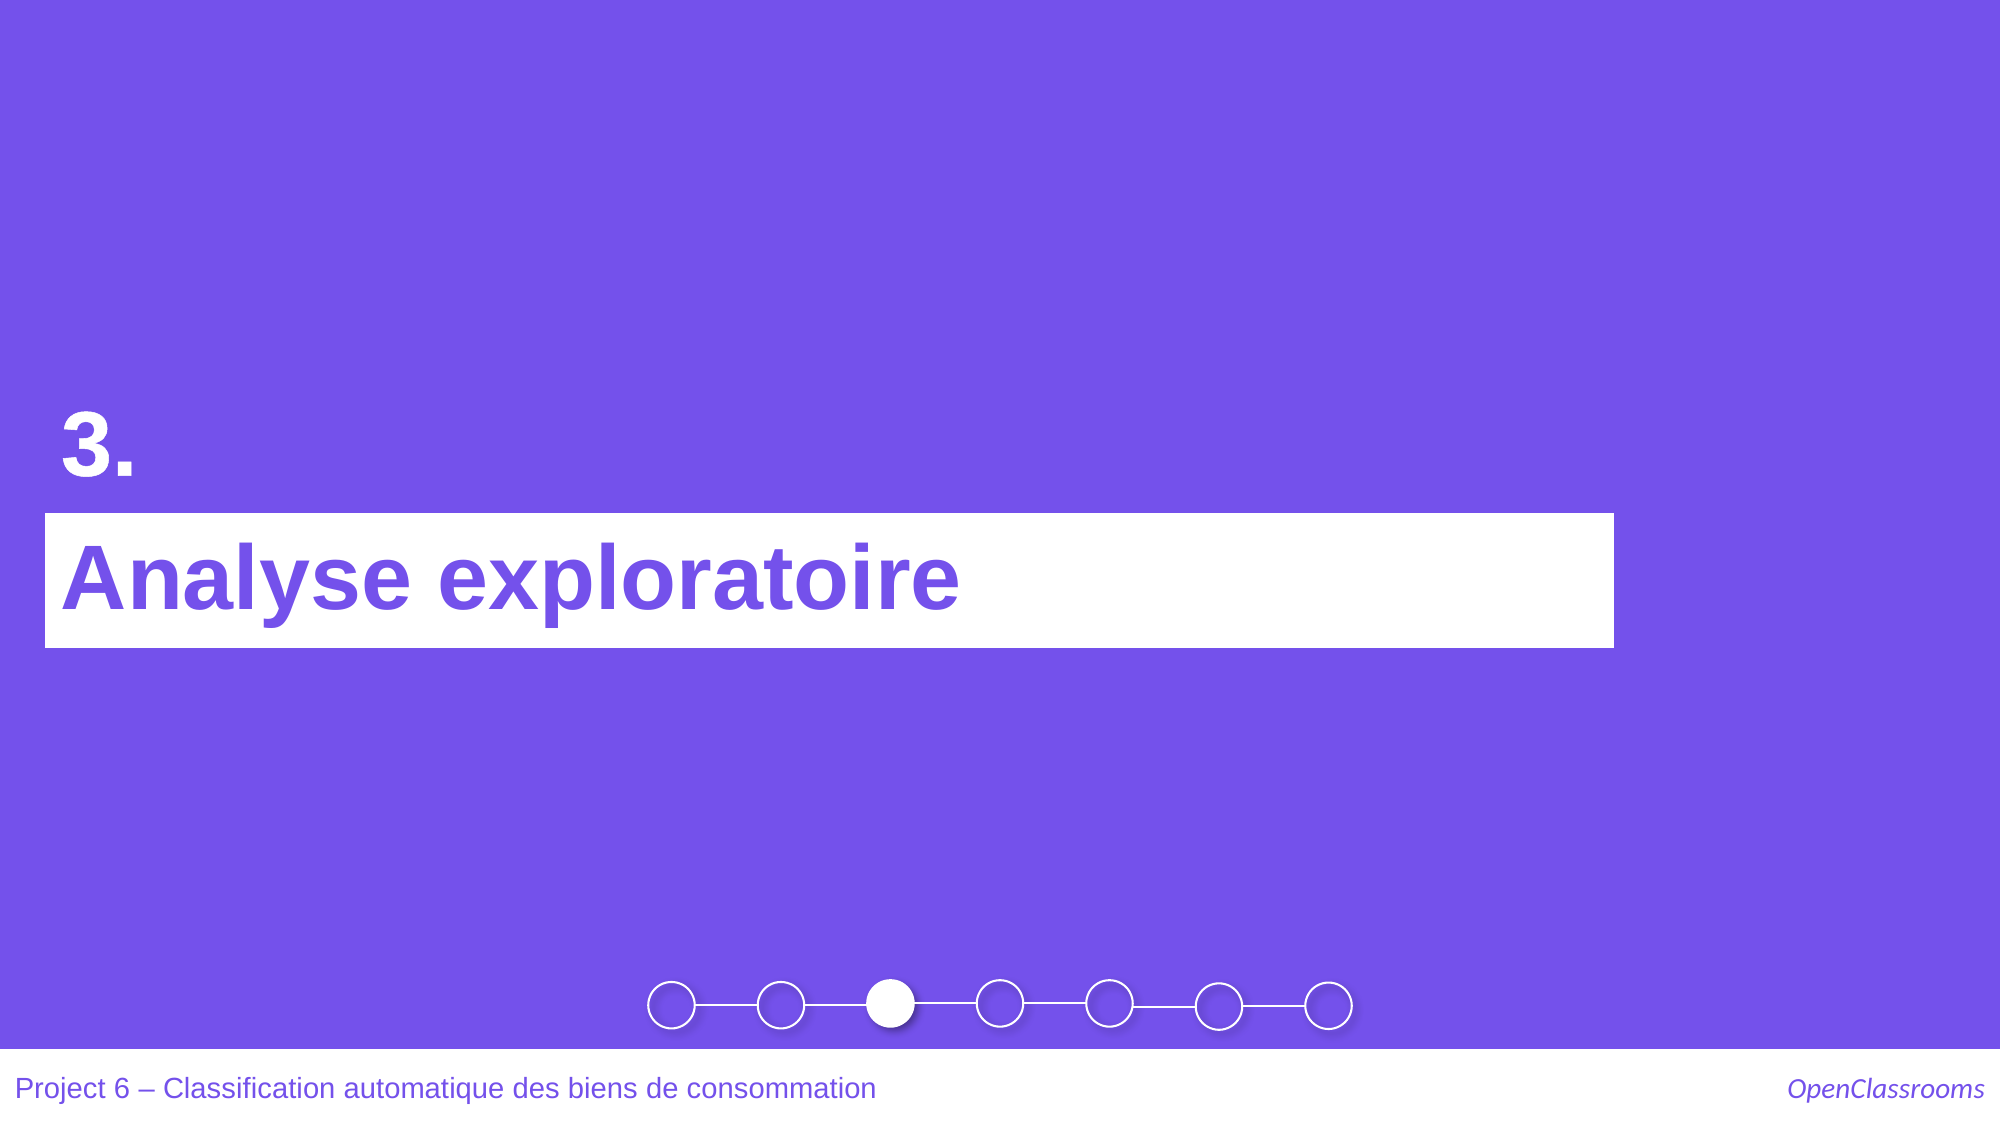

3.
Analyse exploratoire

Project 6 – Classification automatique des biens de consommation
OpenClassrooms